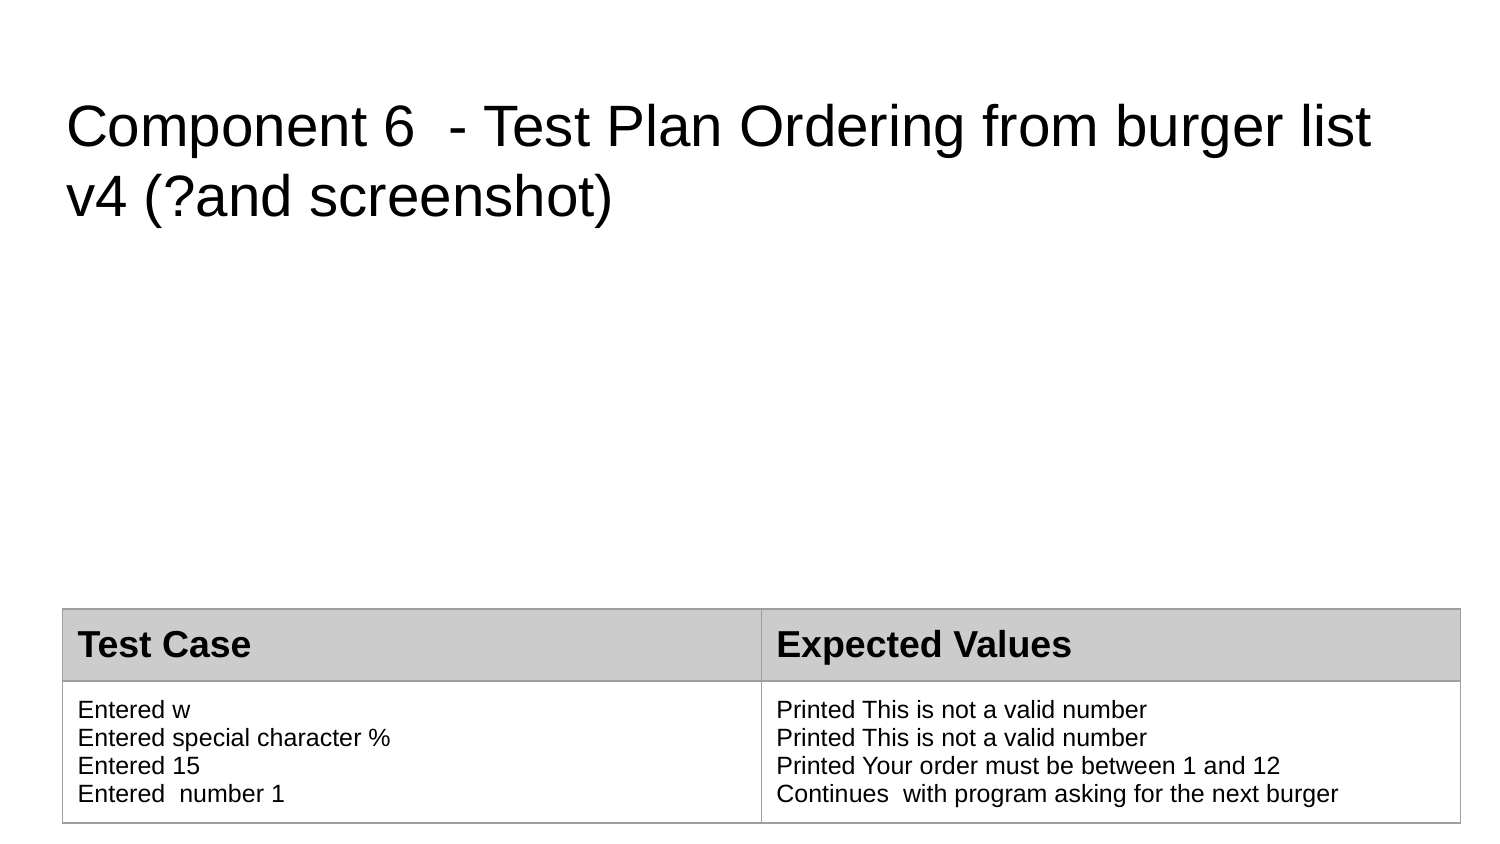

# Component 6  - Test Plan Ordering from burger list v4 (?and screenshot)
| Test Case | Expected Values |
| --- | --- |
| Entered w Entered special character % Entered 15 Entered number 1 | Printed This is not a valid number Printed This is not a valid number Printed Your order must be between 1 and 12 Continues with program asking for the next burger |